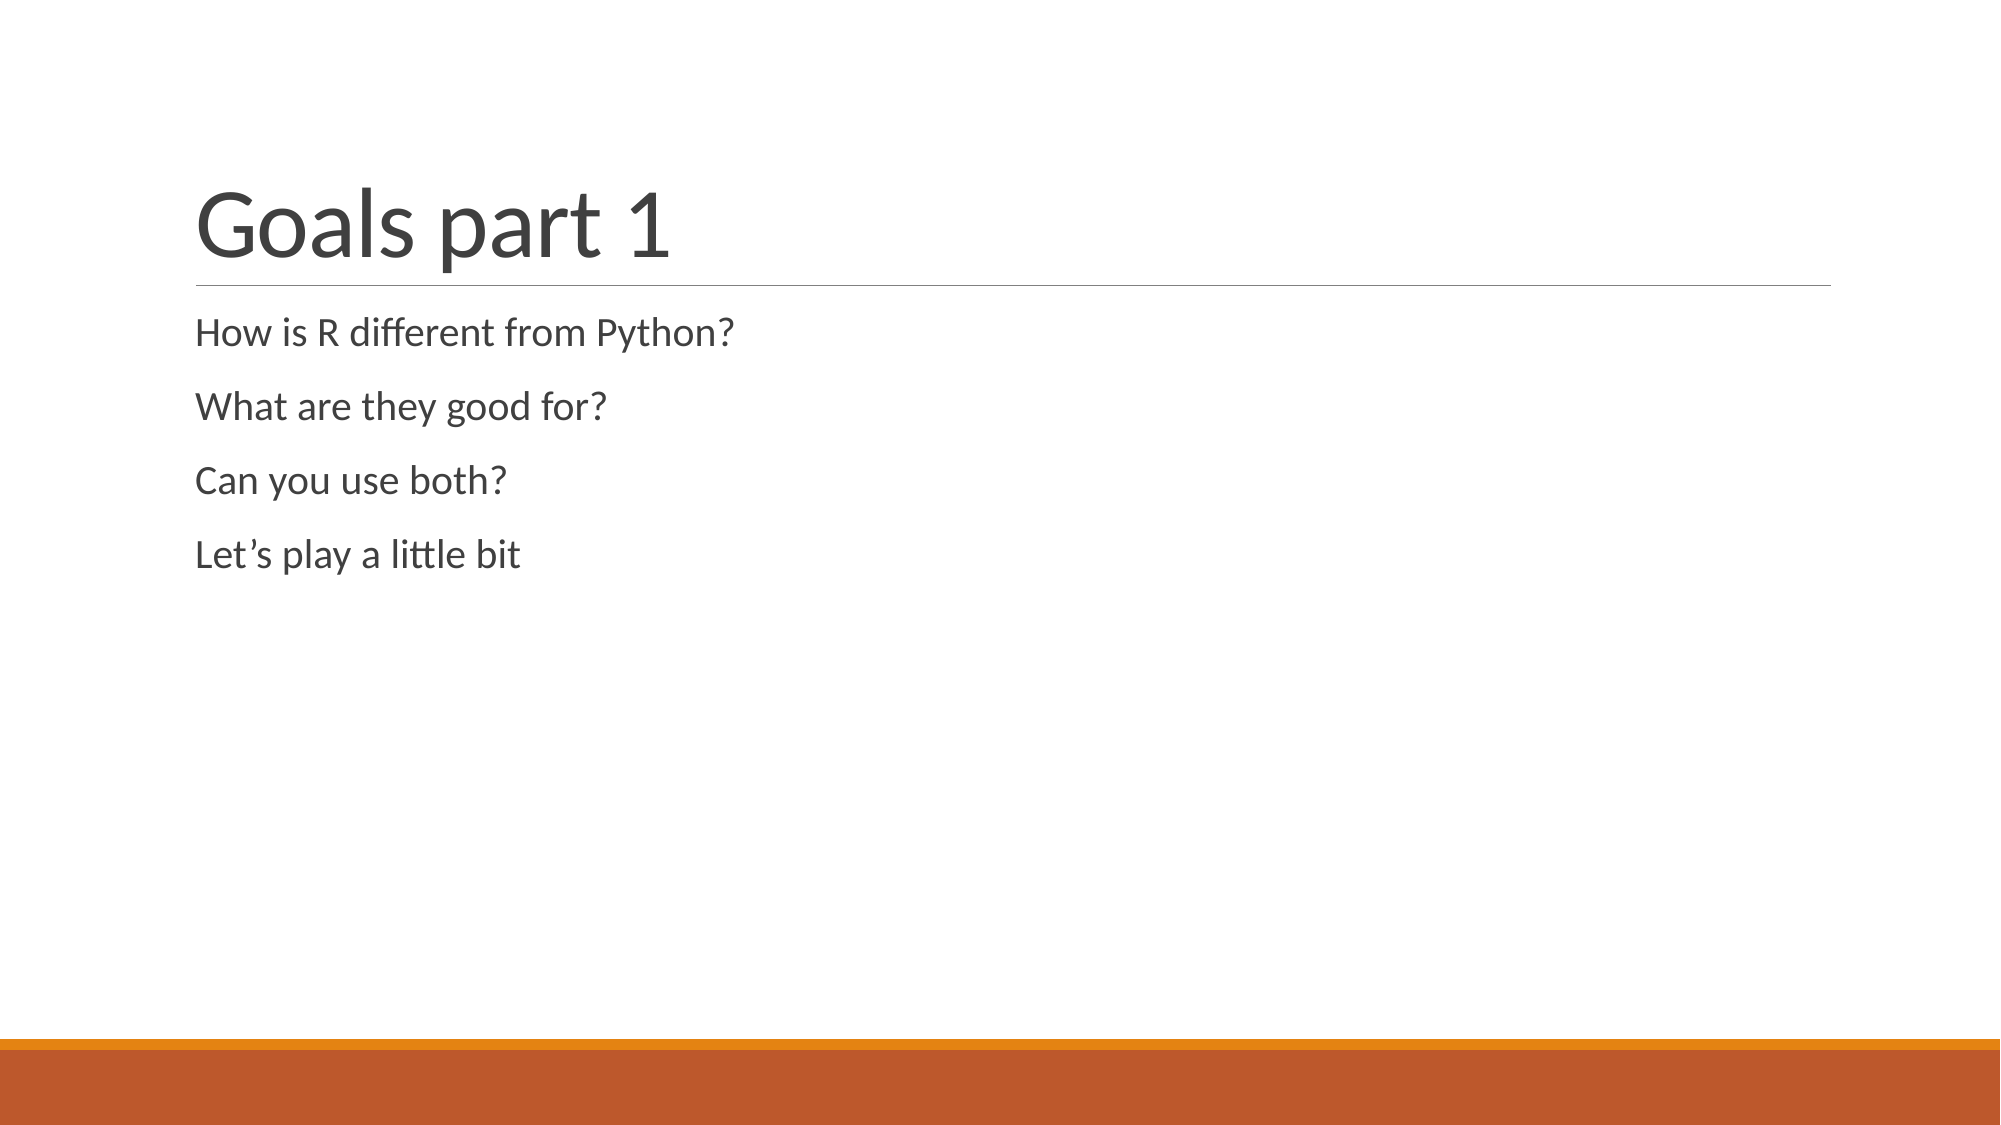

# Goals part 1
How is R different from Python?
What are they good for?
Can you use both?
Let’s play a little bit